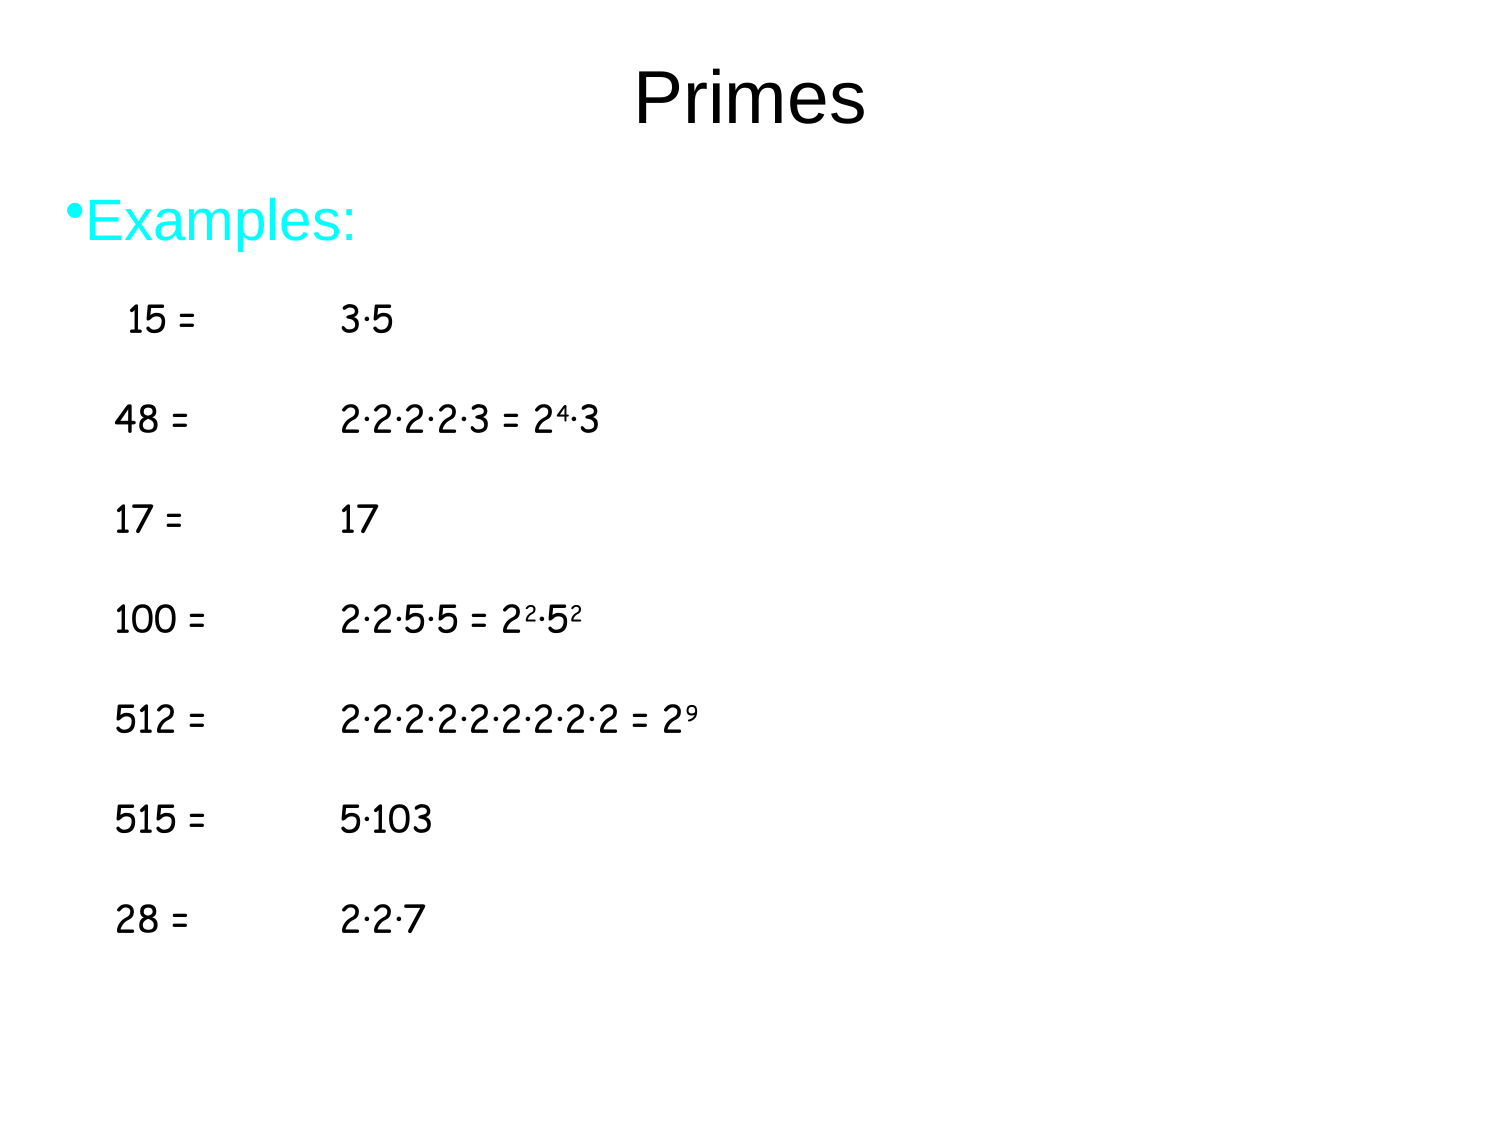

# Primes
Examples:
15 =
3·5
48 =
2·2·2·2·3 = 24·3
17 =
17
100 =
2·2·5·5 = 22·52
512 =
2·2·2·2·2·2·2·2·2 = 29
515 =
5·103
28 =
2·2·7